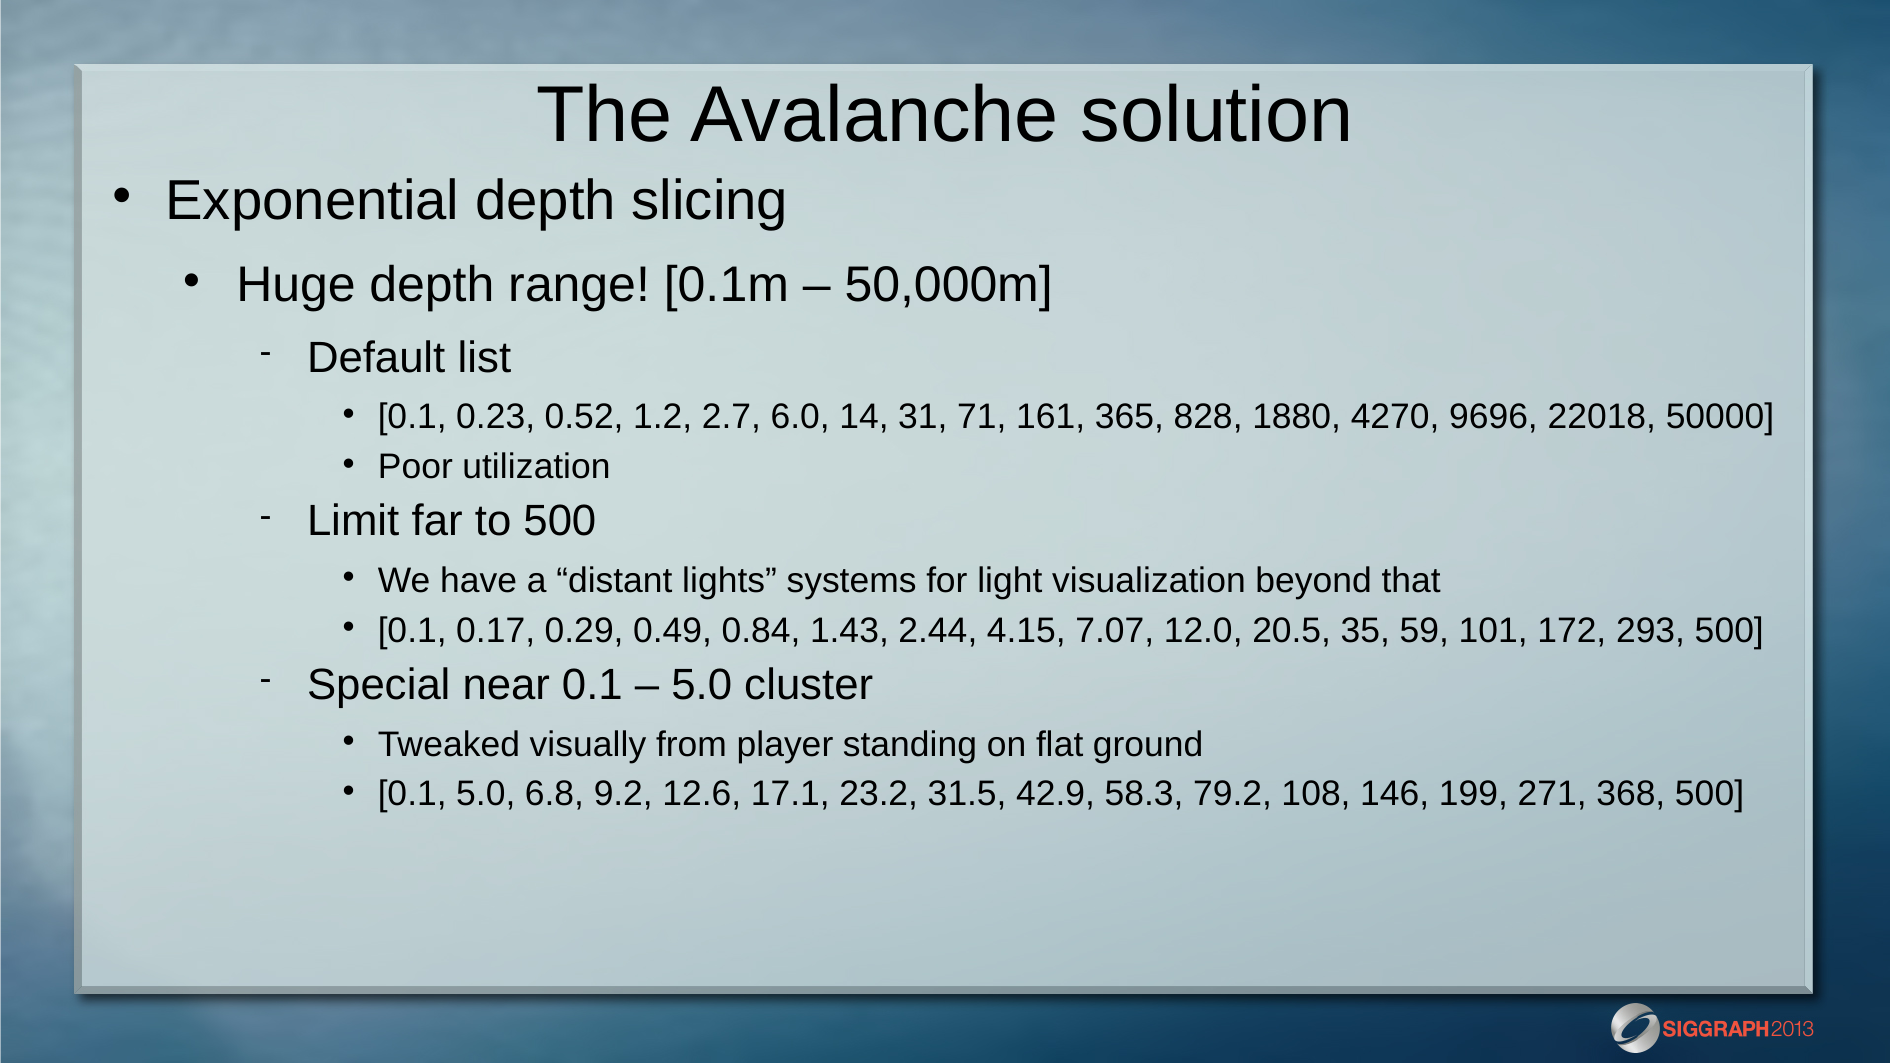

# The Avalanche solution
Exponential depth slicing
Huge depth range! [0.1m – 50,000m]
Default list
[0.1, 0.23, 0.52, 1.2, 2.7, 6.0, 14, 31, 71, 161, 365, 828, 1880, 4270, 9696, 22018, 50000]
Poor utilization
Limit far to 500
We have a “distant lights” systems for light visualization beyond that
[0.1, 0.17, 0.29, 0.49, 0.84, 1.43, 2.44, 4.15, 7.07, 12.0, 20.5, 35, 59, 101, 172, 293, 500]
Special near 0.1 – 5.0 cluster
Tweaked visually from player standing on flat ground
[0.1, 5.0, 6.8, 9.2, 12.6, 17.1, 23.2, 31.5, 42.9, 58.3, 79.2, 108, 146, 199, 271, 368, 500]